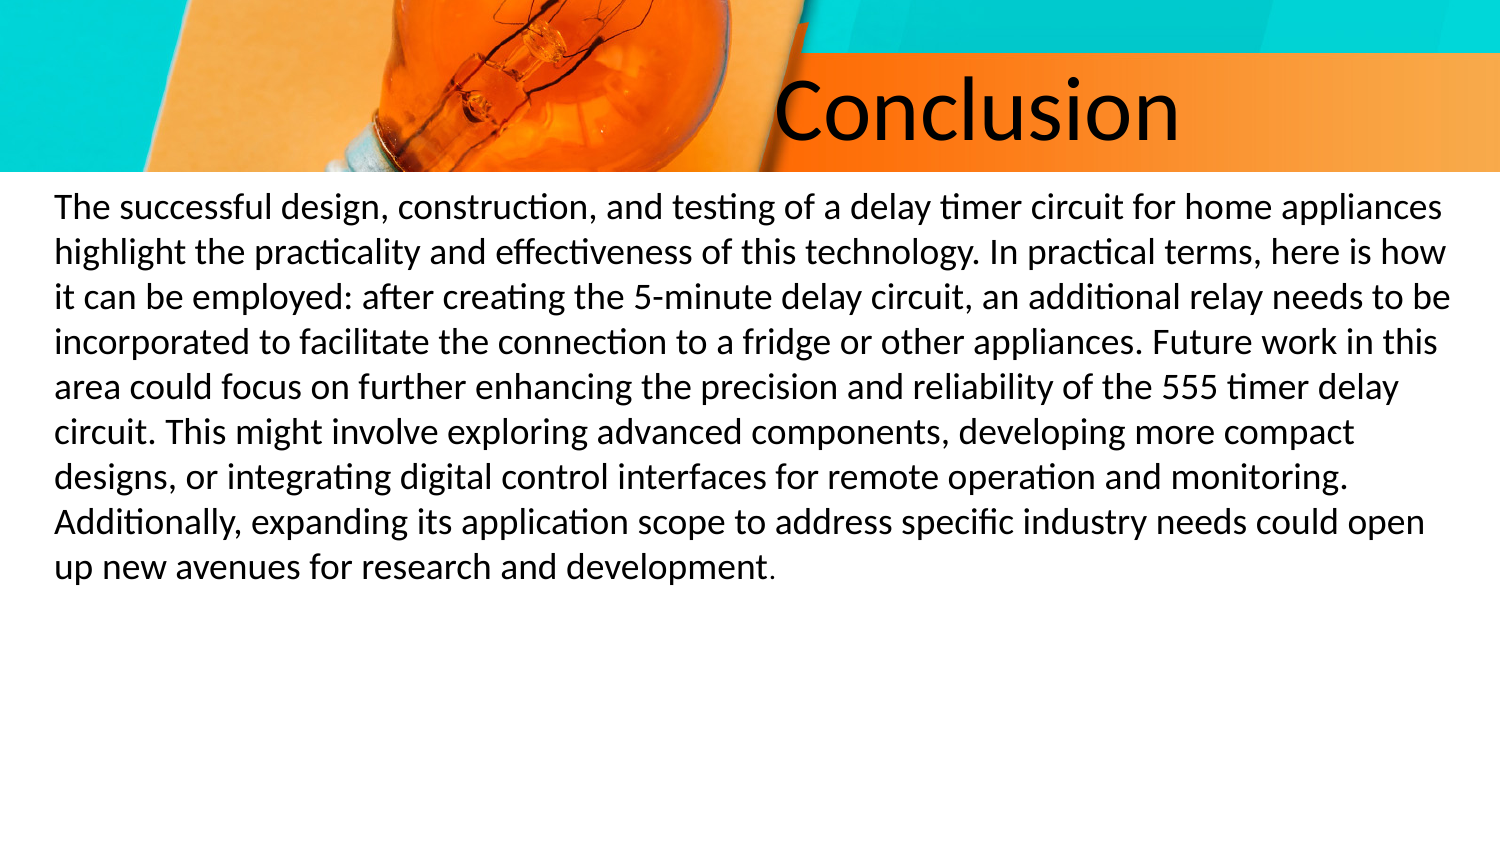

# Conclusion
The successful design, construction, and testing of a delay timer circuit for home appliances highlight the practicality and effectiveness of this technology. In practical terms, here is how it can be employed: after creating the 5-minute delay circuit, an additional relay needs to be incorporated to facilitate the connection to a fridge or other appliances. Future work in this area could focus on further enhancing the precision and reliability of the 555 timer delay circuit. This might involve exploring advanced components, developing more compact designs, or integrating digital control interfaces for remote operation and monitoring. Additionally, expanding its application scope to address specific industry needs could open up new avenues for research and development.